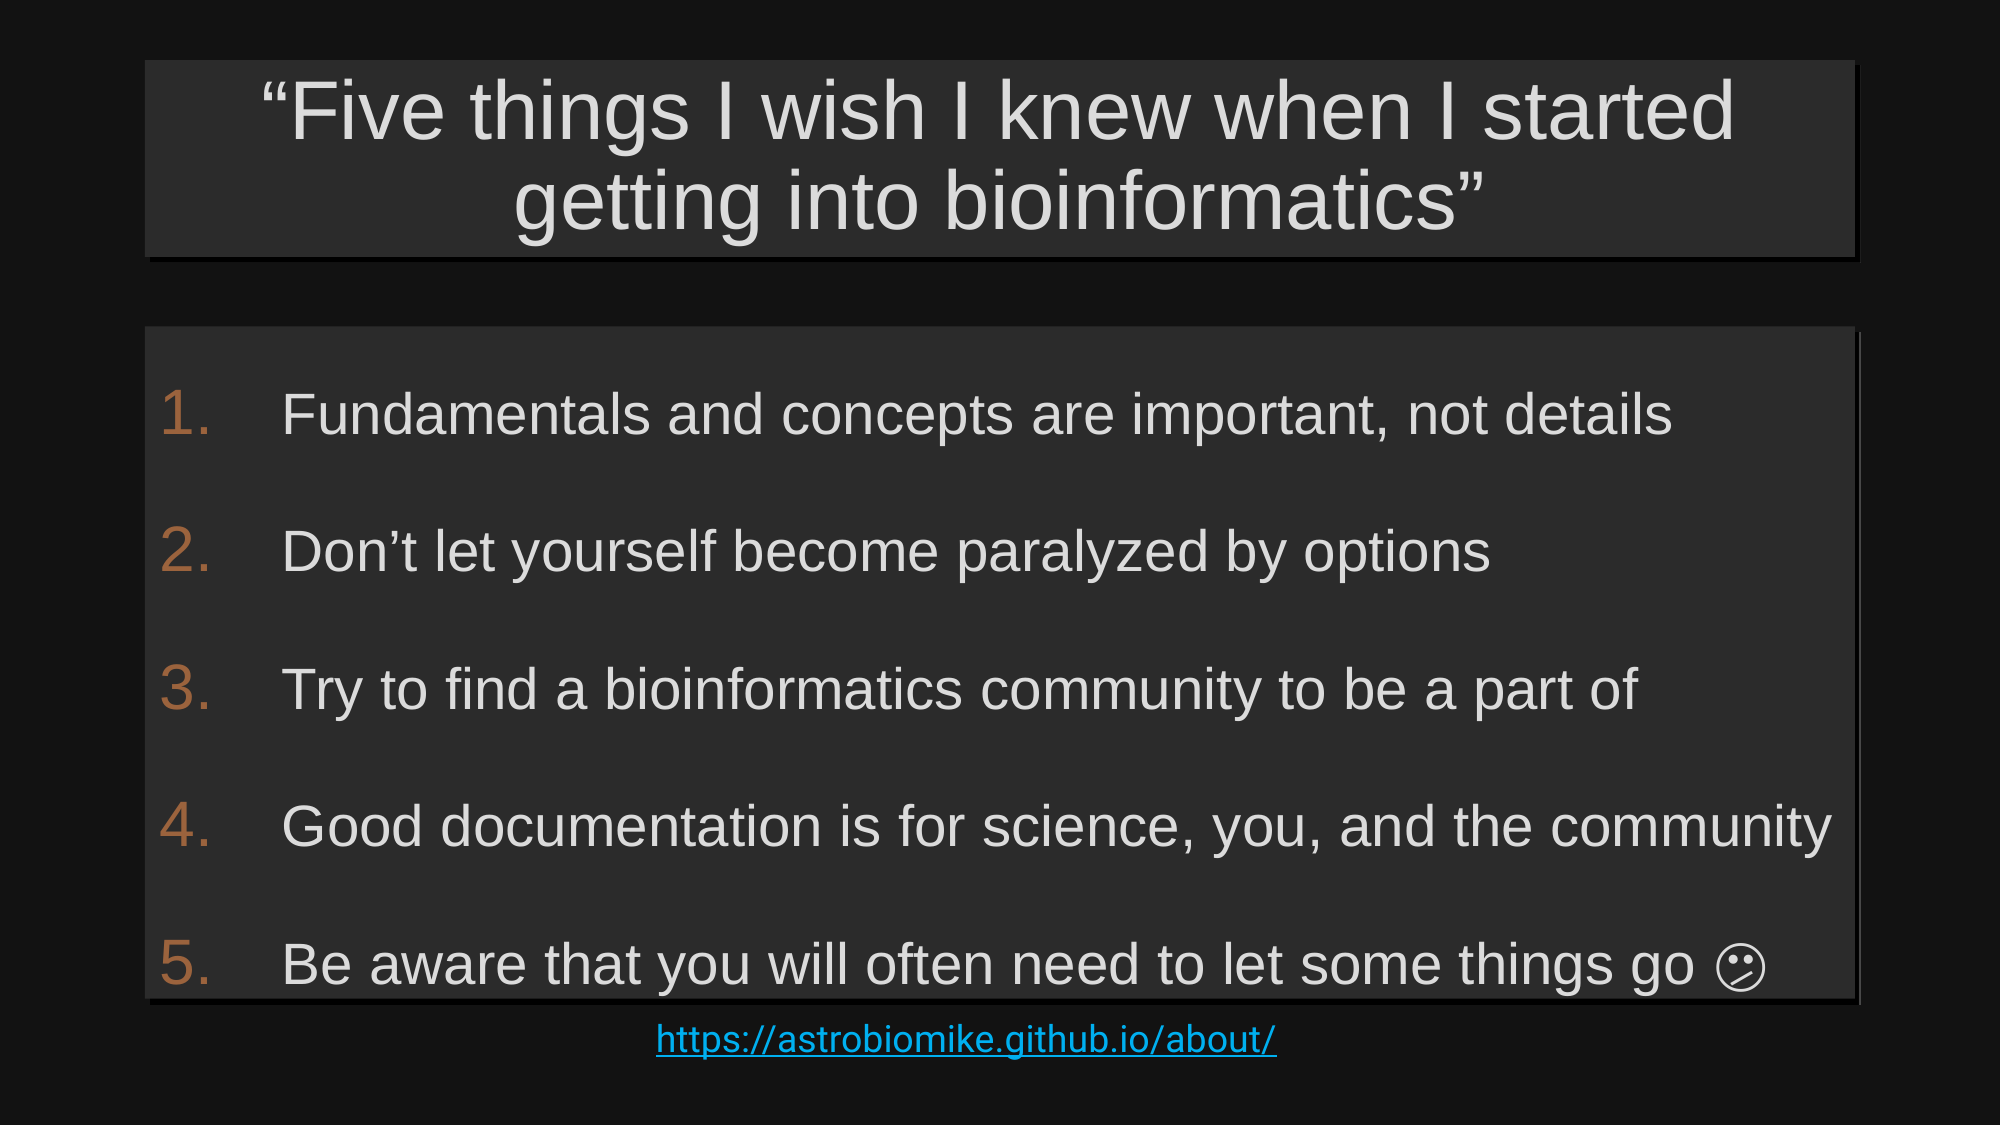

# “Five things I wish I knew when I started getting into bioinformatics”
Fundamentals and concepts are important, not details
Don’t let yourself become paralyzed by options
Try to find a bioinformatics community to be a part of
Good documentation is for science, you, and the community
Be aware that you will often need to let some things go 😕
https://astrobiomike.github.io/about/